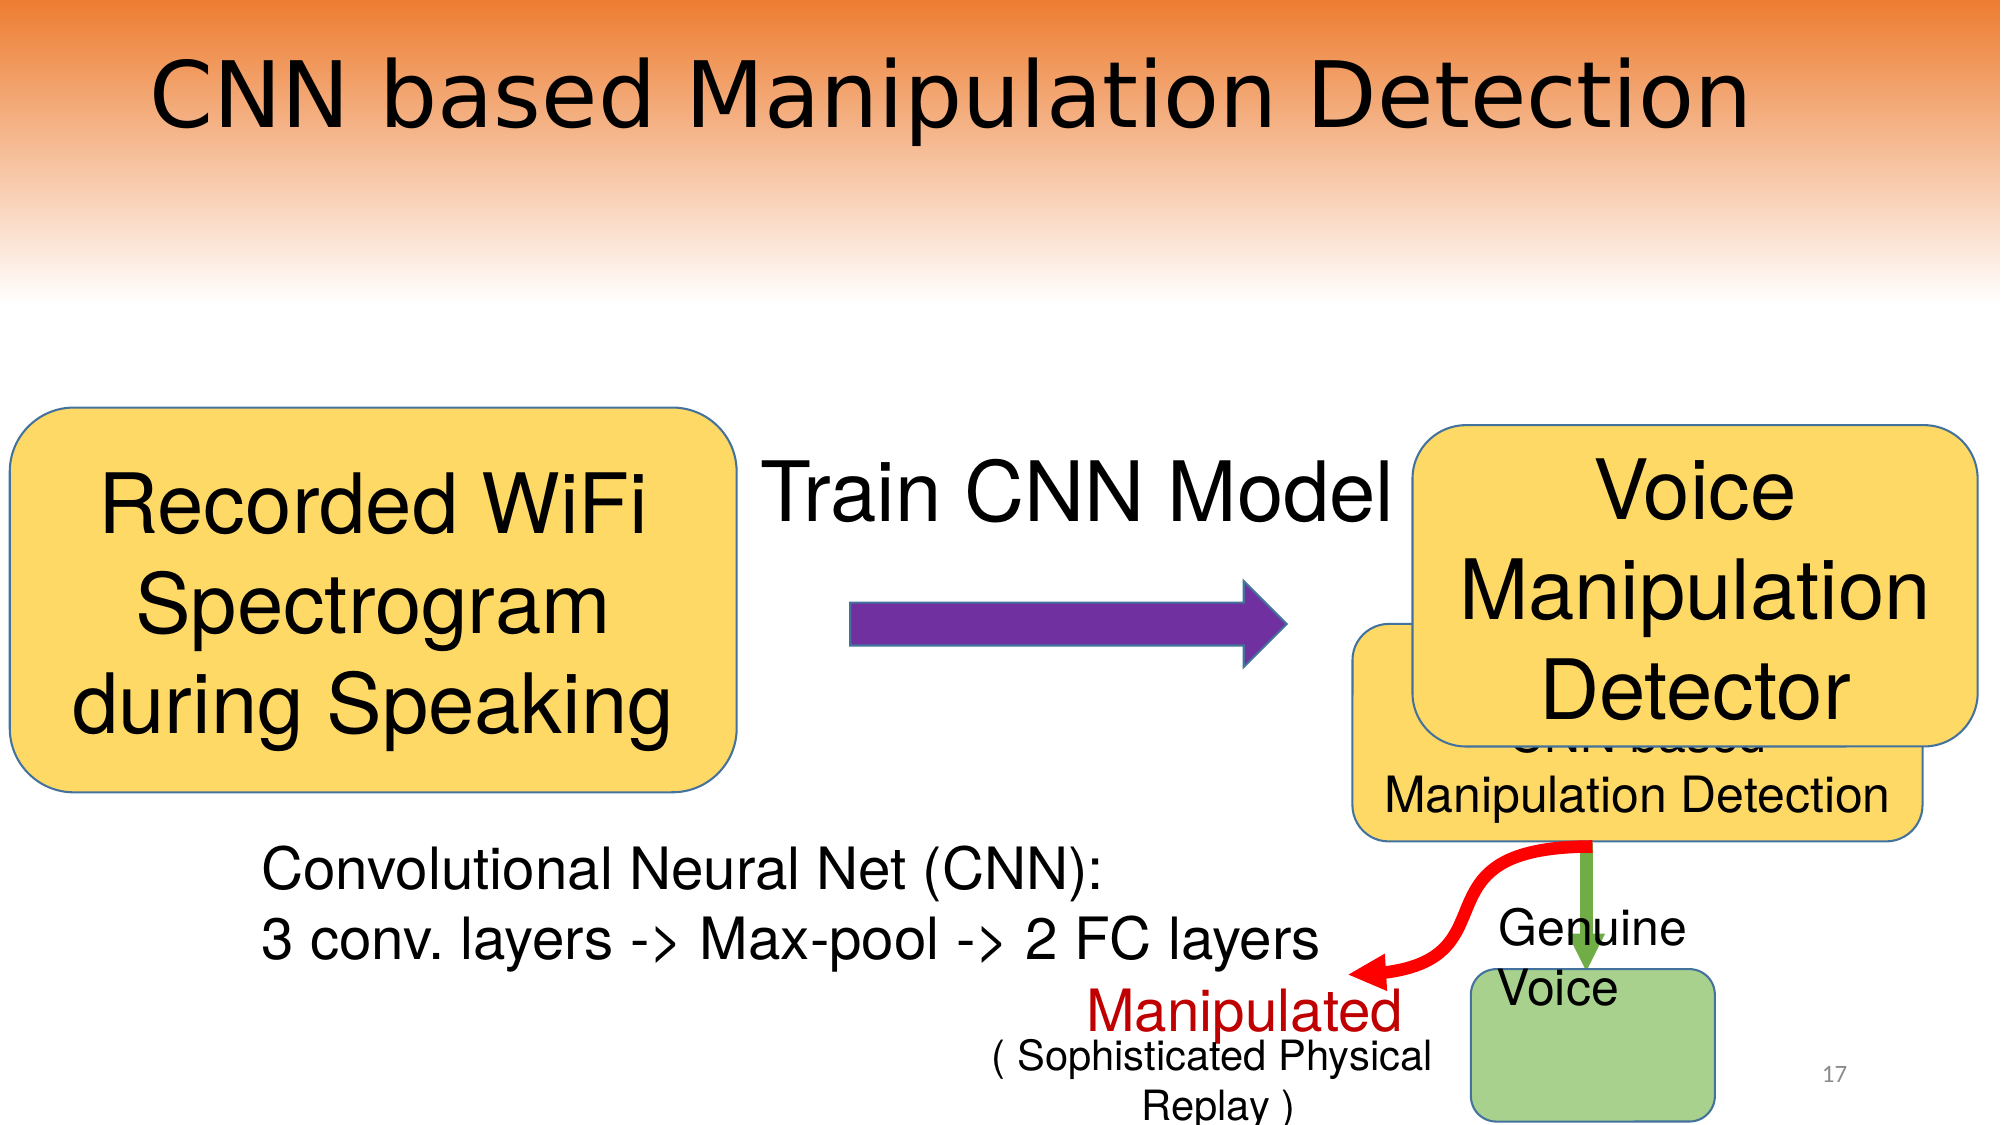

CNN based Manipulation Detection
Recorded WiFi Spectrogram during Speaking
Voice Manipulation Detector
Train CNN Model

WiFi Spectrogram CNN based Manipulation Detection
Convolutional Neural Net (CNN):
3 conv. layers -> Max-pool -> 2 FC layers
Manipulated
Genuine
Voice
( Sophisticated Physical
Replay )
17